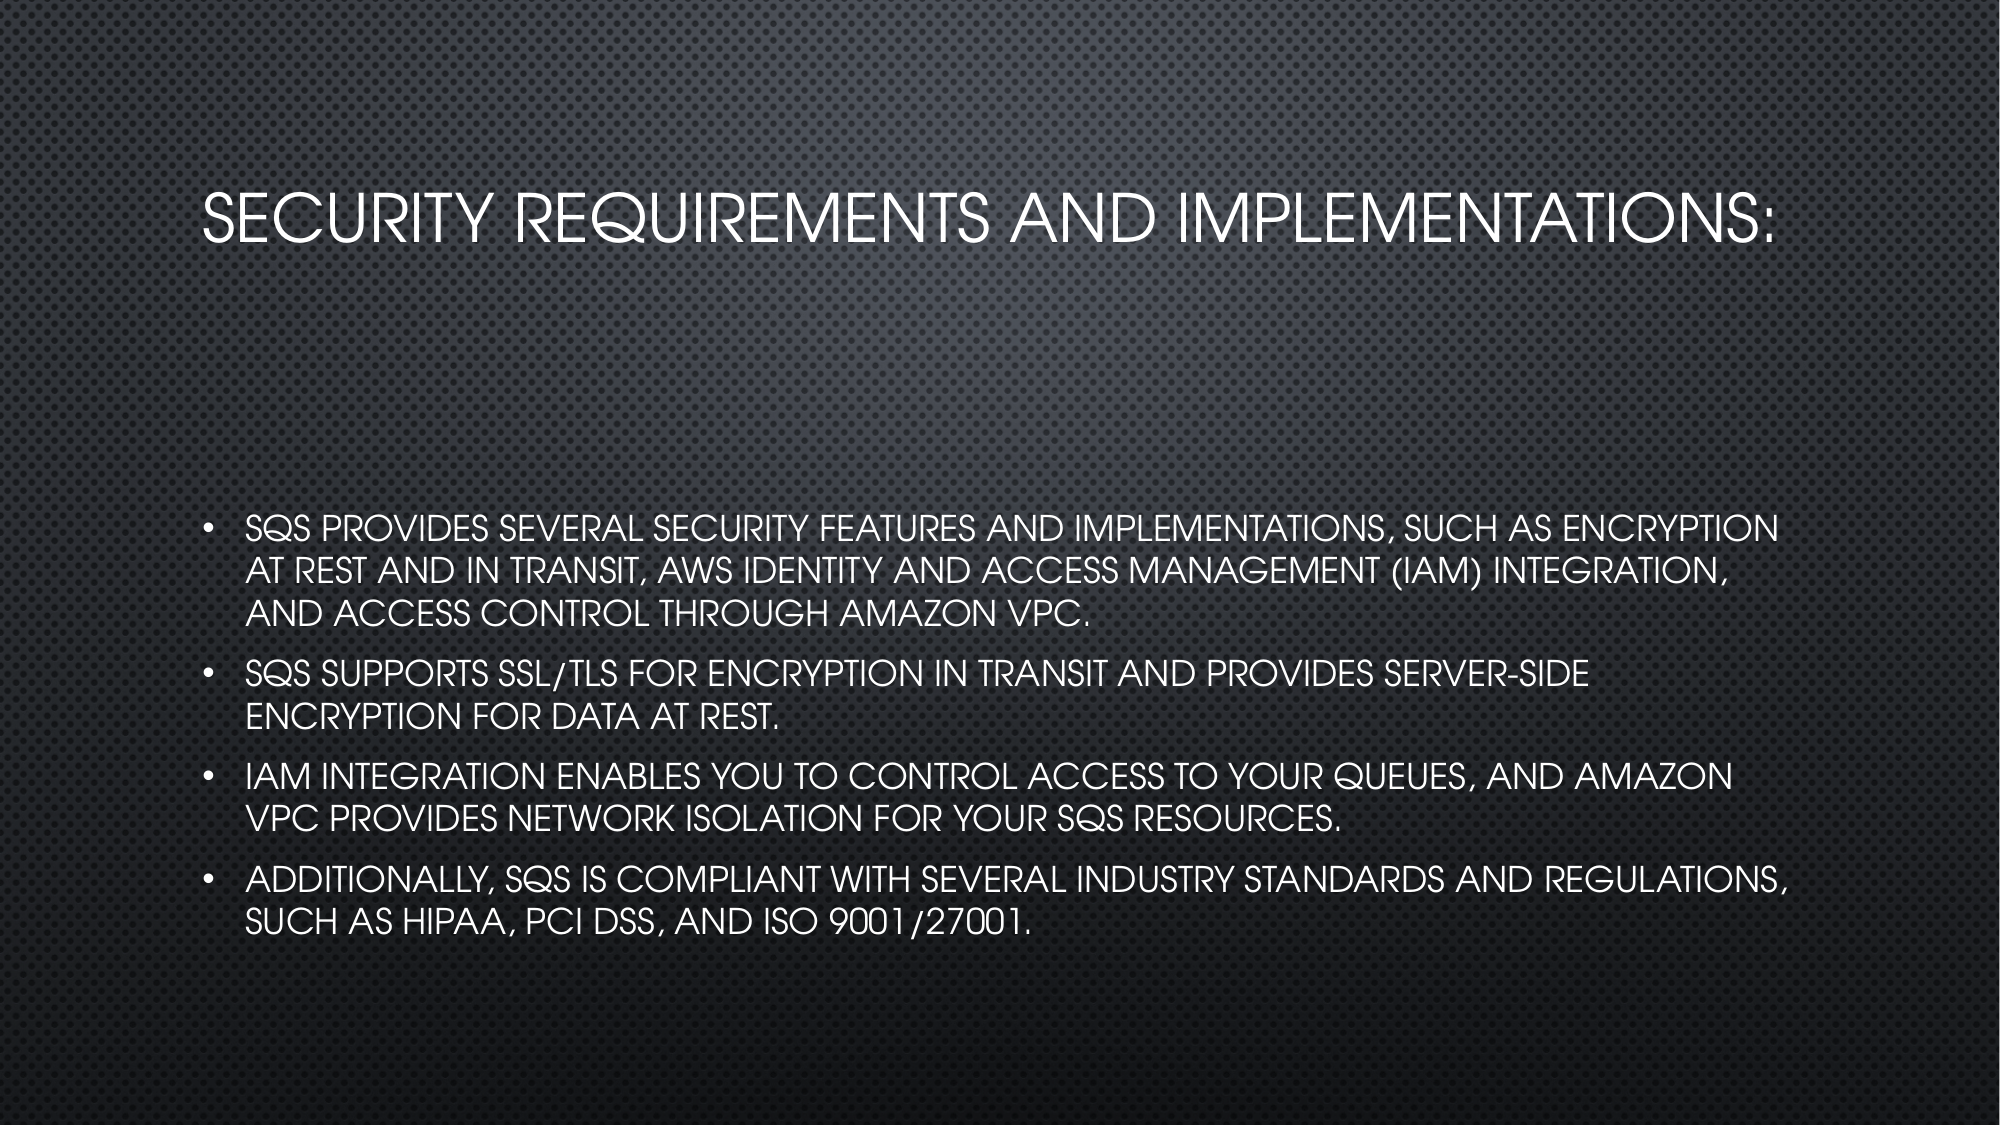

# Security Requirements and Implementations:

SQS provides several security features and implementations, such as encryption at rest and in transit, AWS Identity and Access Management (IAM) integration, and access control through Amazon VPC.
SQS supports SSL/TLS for encryption in transit and provides server-side encryption for data at rest.
IAM integration enables you to control access to your queues, and Amazon VPC provides network isolation for your SQS resources.
Additionally, SQS is compliant with several industry standards and regulations, such as HIPAA, PCI DSS, and ISO 9001/27001.